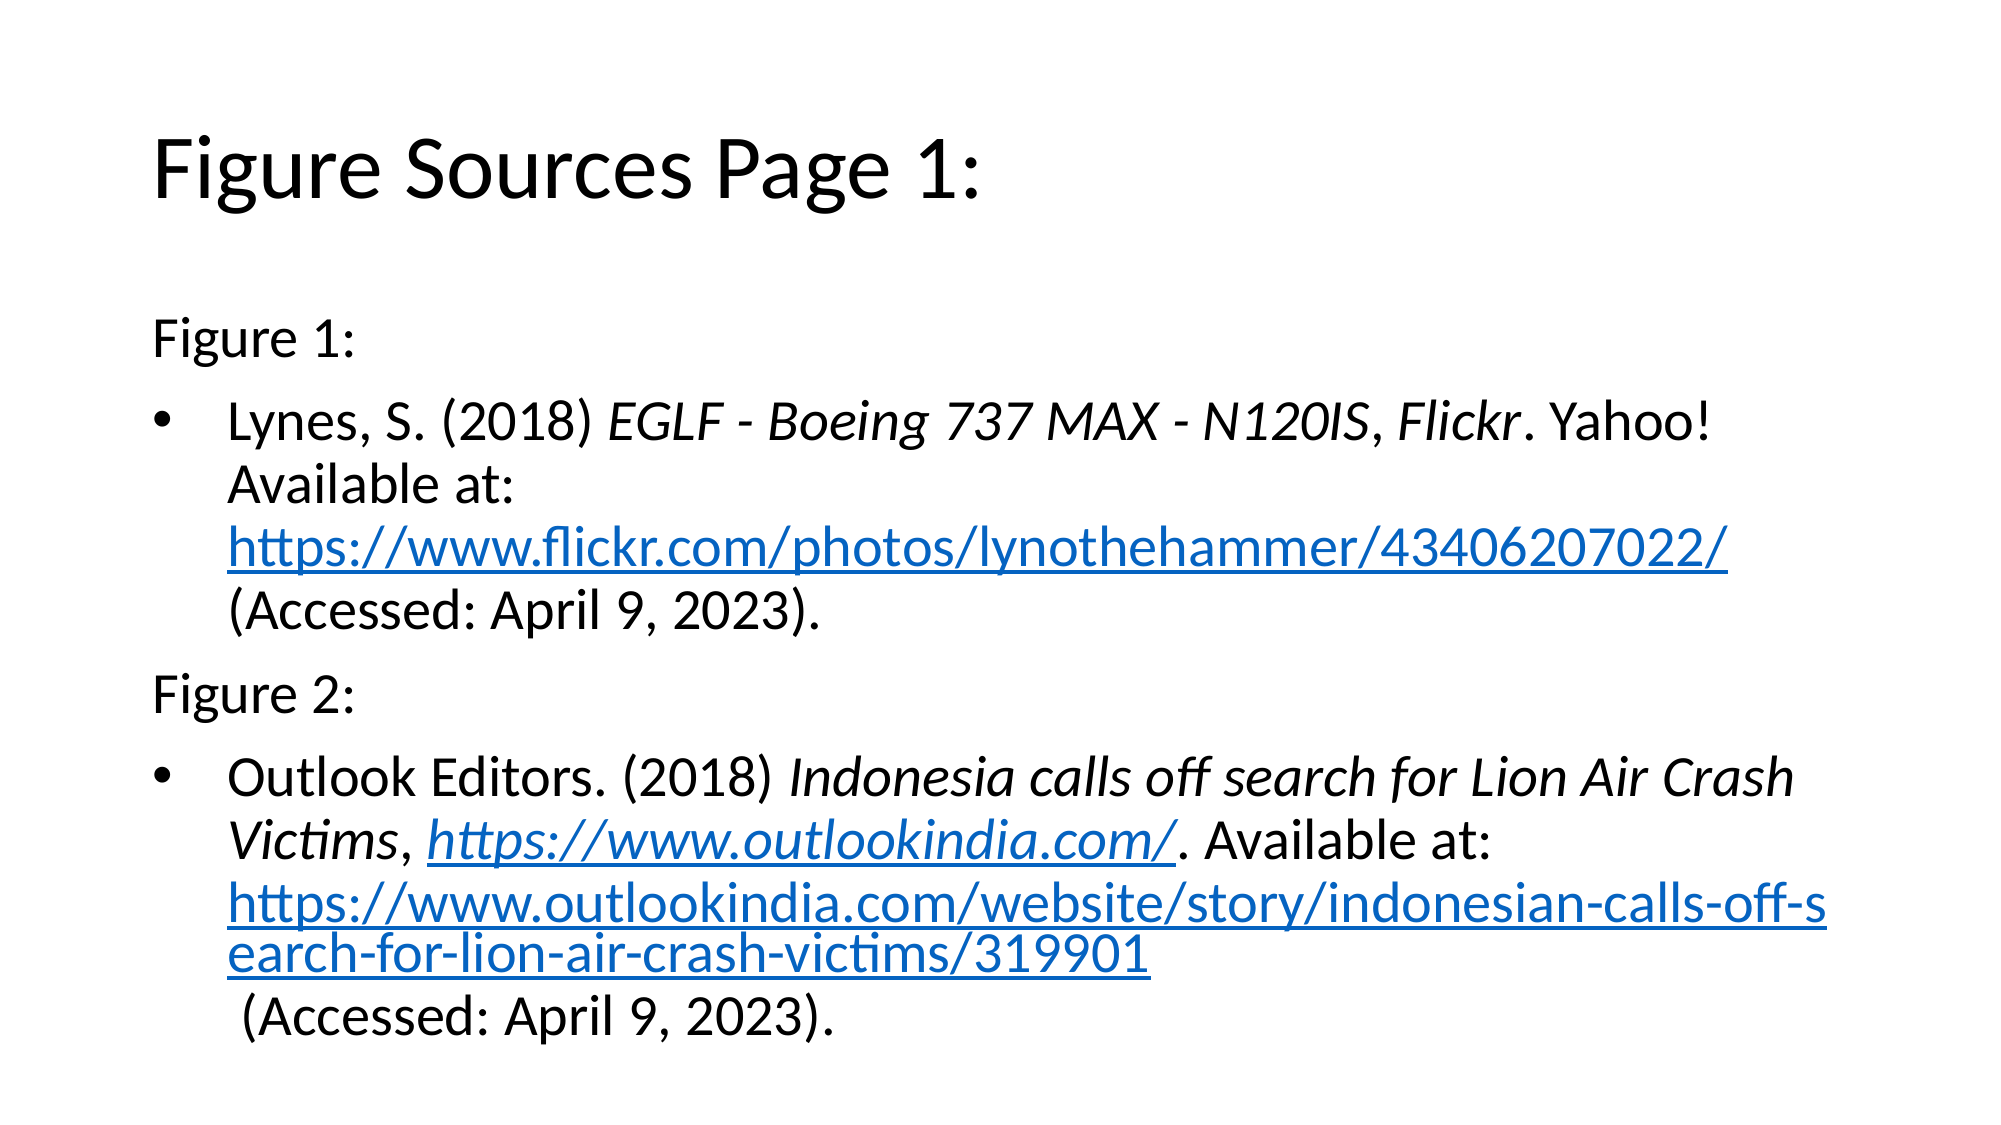

# Figure Sources Page 1:
Figure 1:
Lynes, S. (2018) EGLF - Boeing 737 MAX - N120IS, Flickr. Yahoo! Available at: https://www.flickr.com/photos/lynothehammer/43406207022/ (Accessed: April 9, 2023).
Figure 2:
Outlook Editors. (2018) Indonesia calls off search for Lion Air Crash Victims, https://www.outlookindia.com/. Available at: https://www.outlookindia.com/website/story/indonesian-calls-off-search-for-lion-air-crash-victims/319901 (Accessed: April 9, 2023).